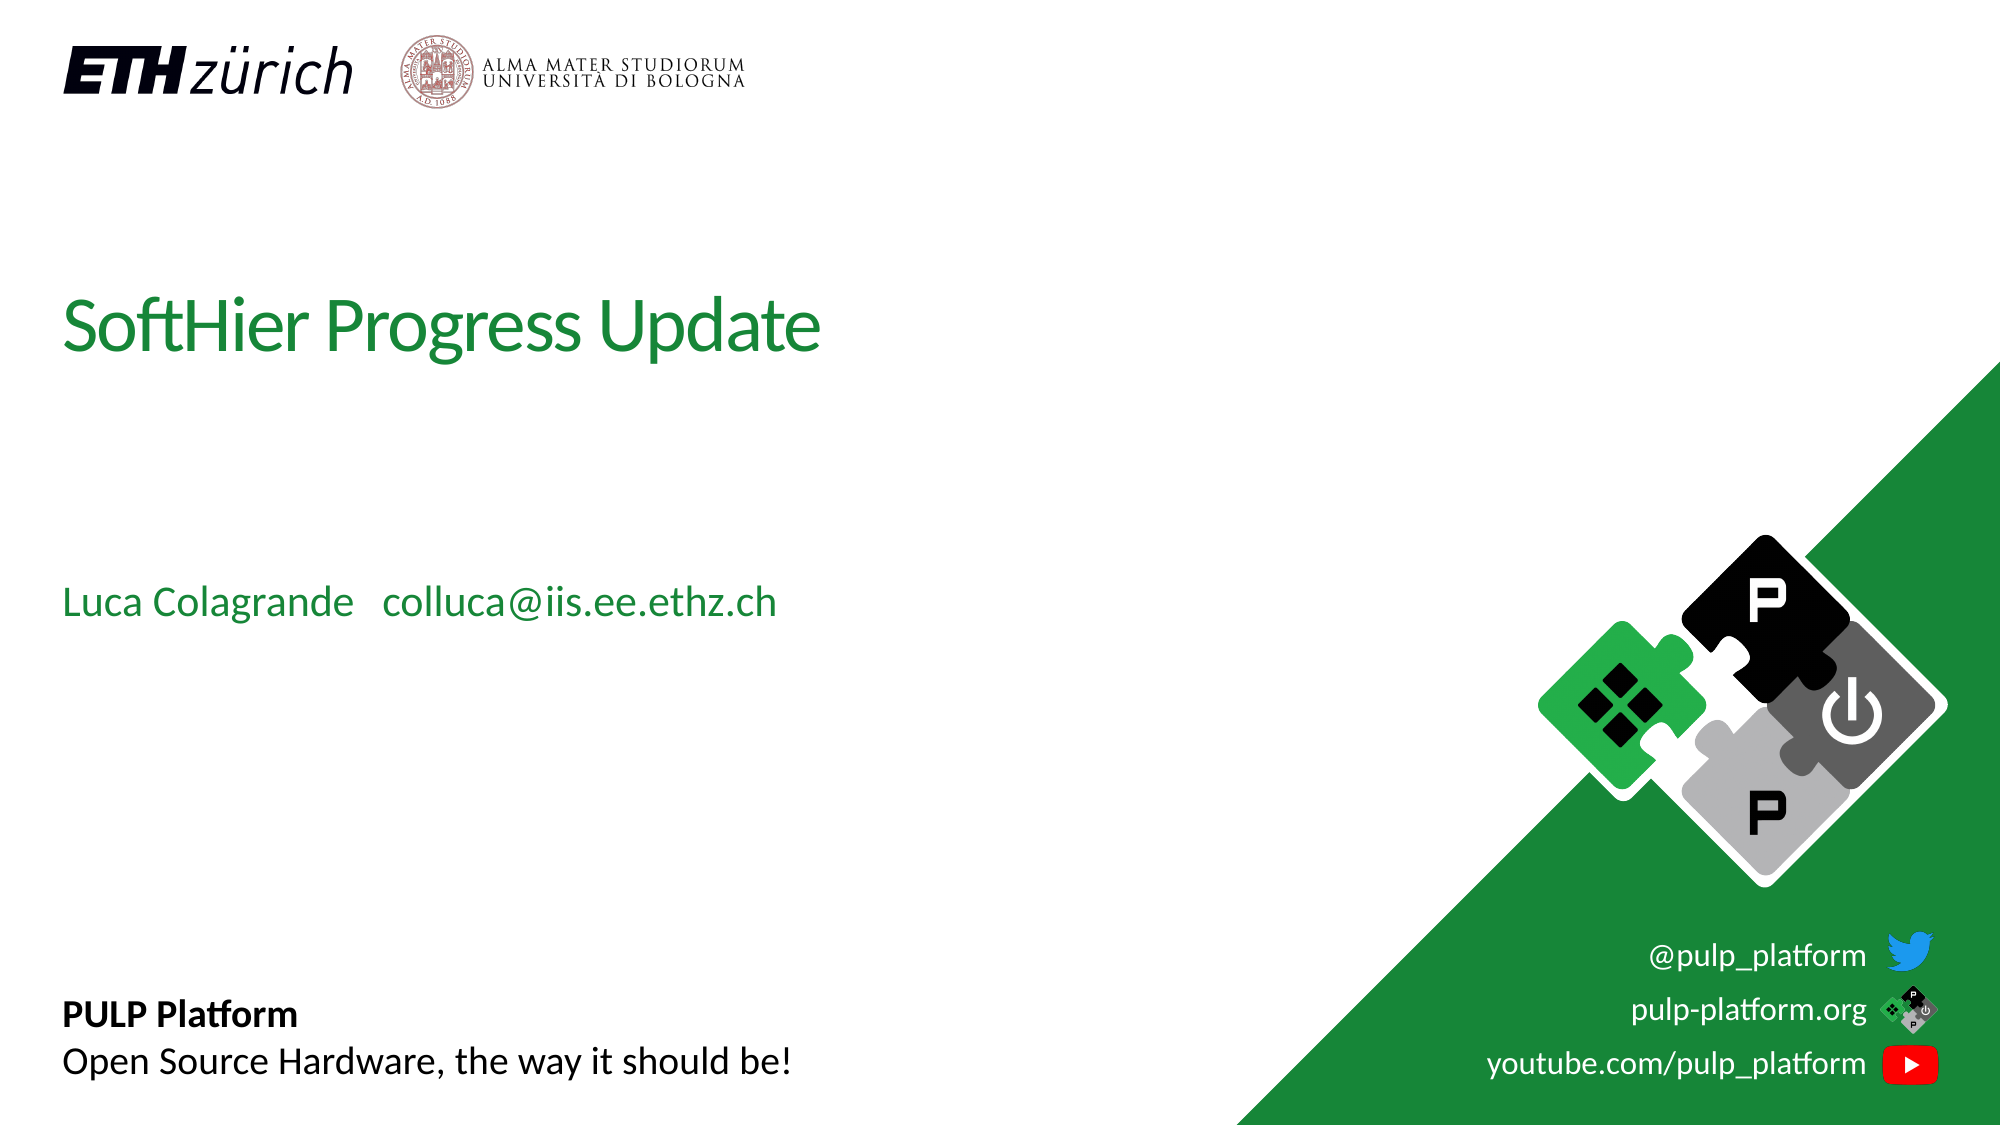

# SoftHier Progress Update
Luca Colagrande	  colluca@iis.ee.ethz.ch